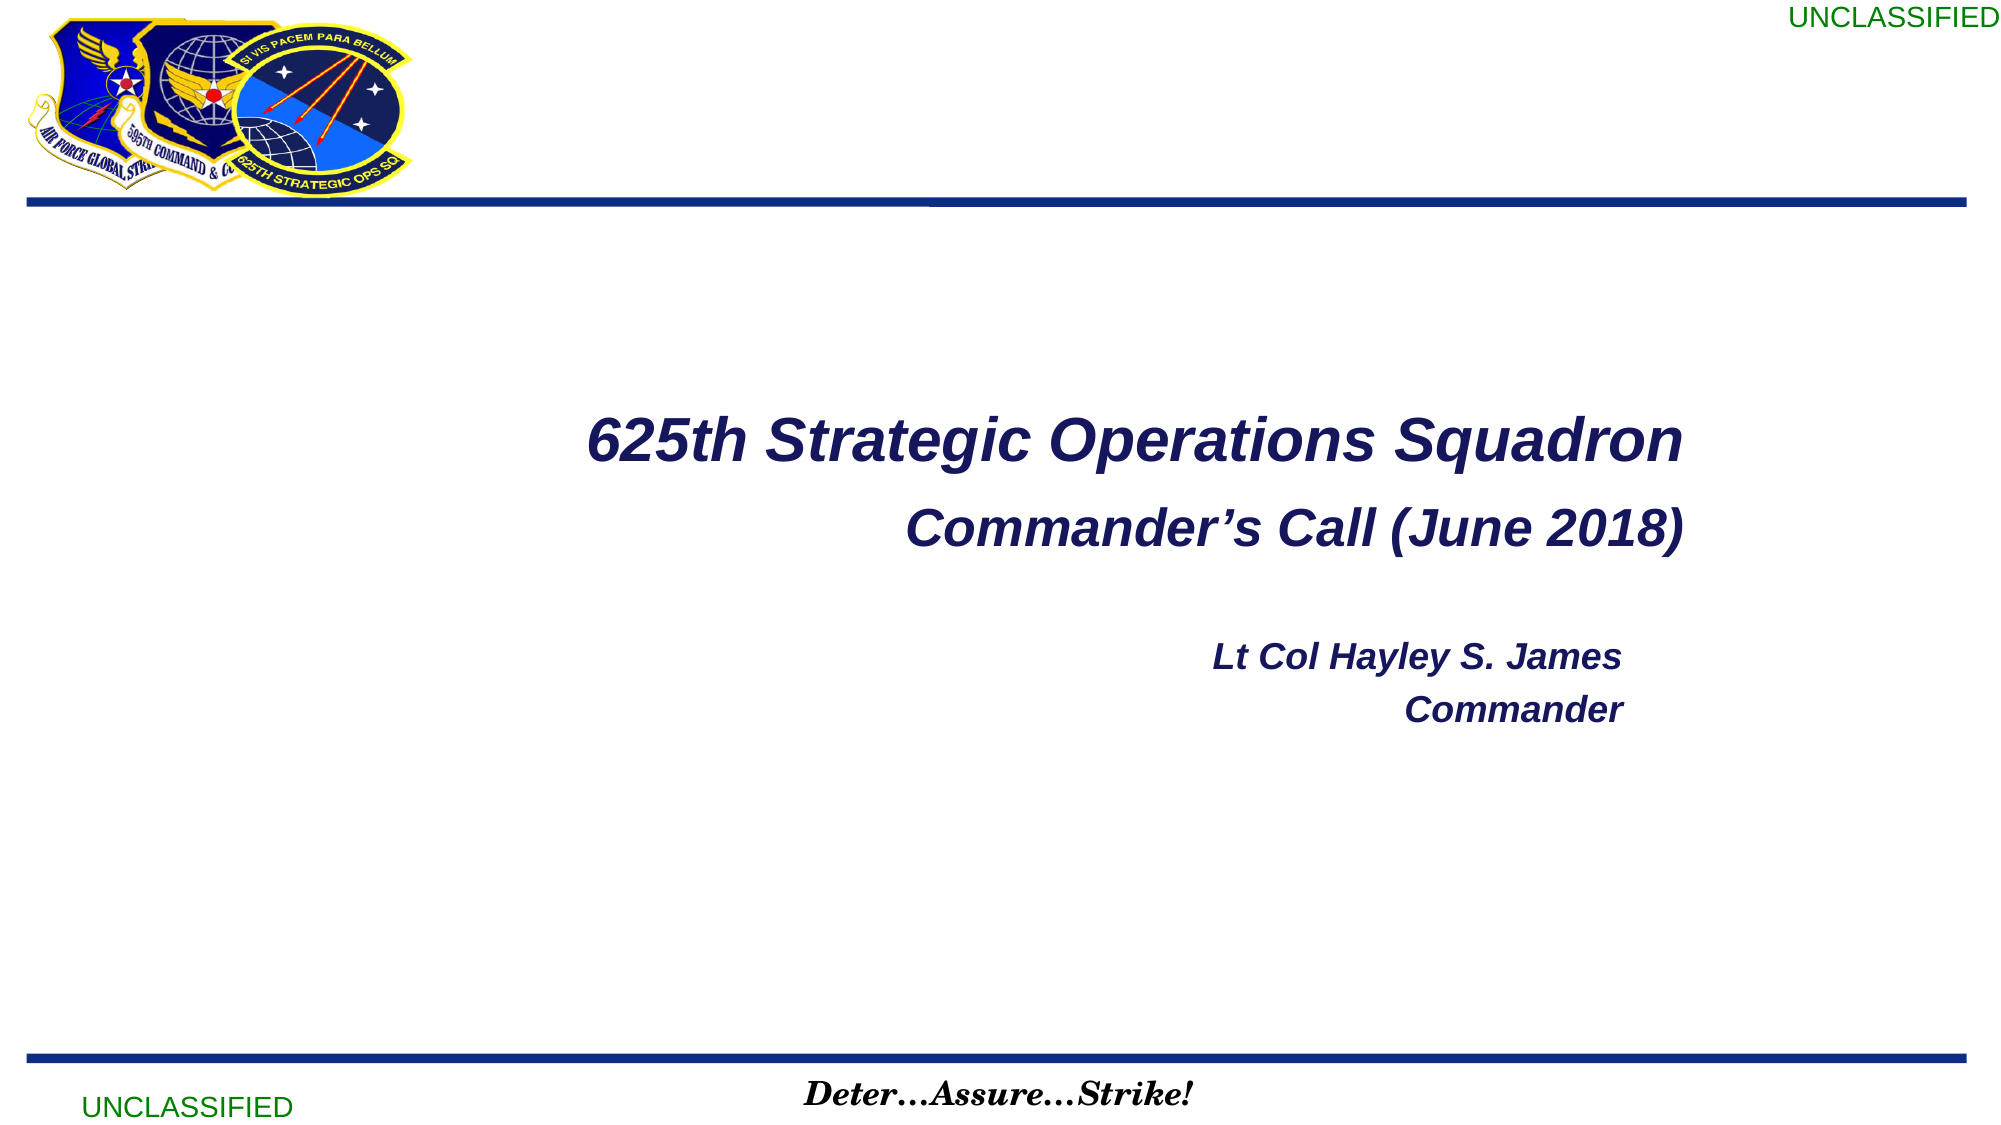

# 625th Strategic Operations Squadron Commander’s Call (June 2018)
Lt Col Hayley S. James
Commander